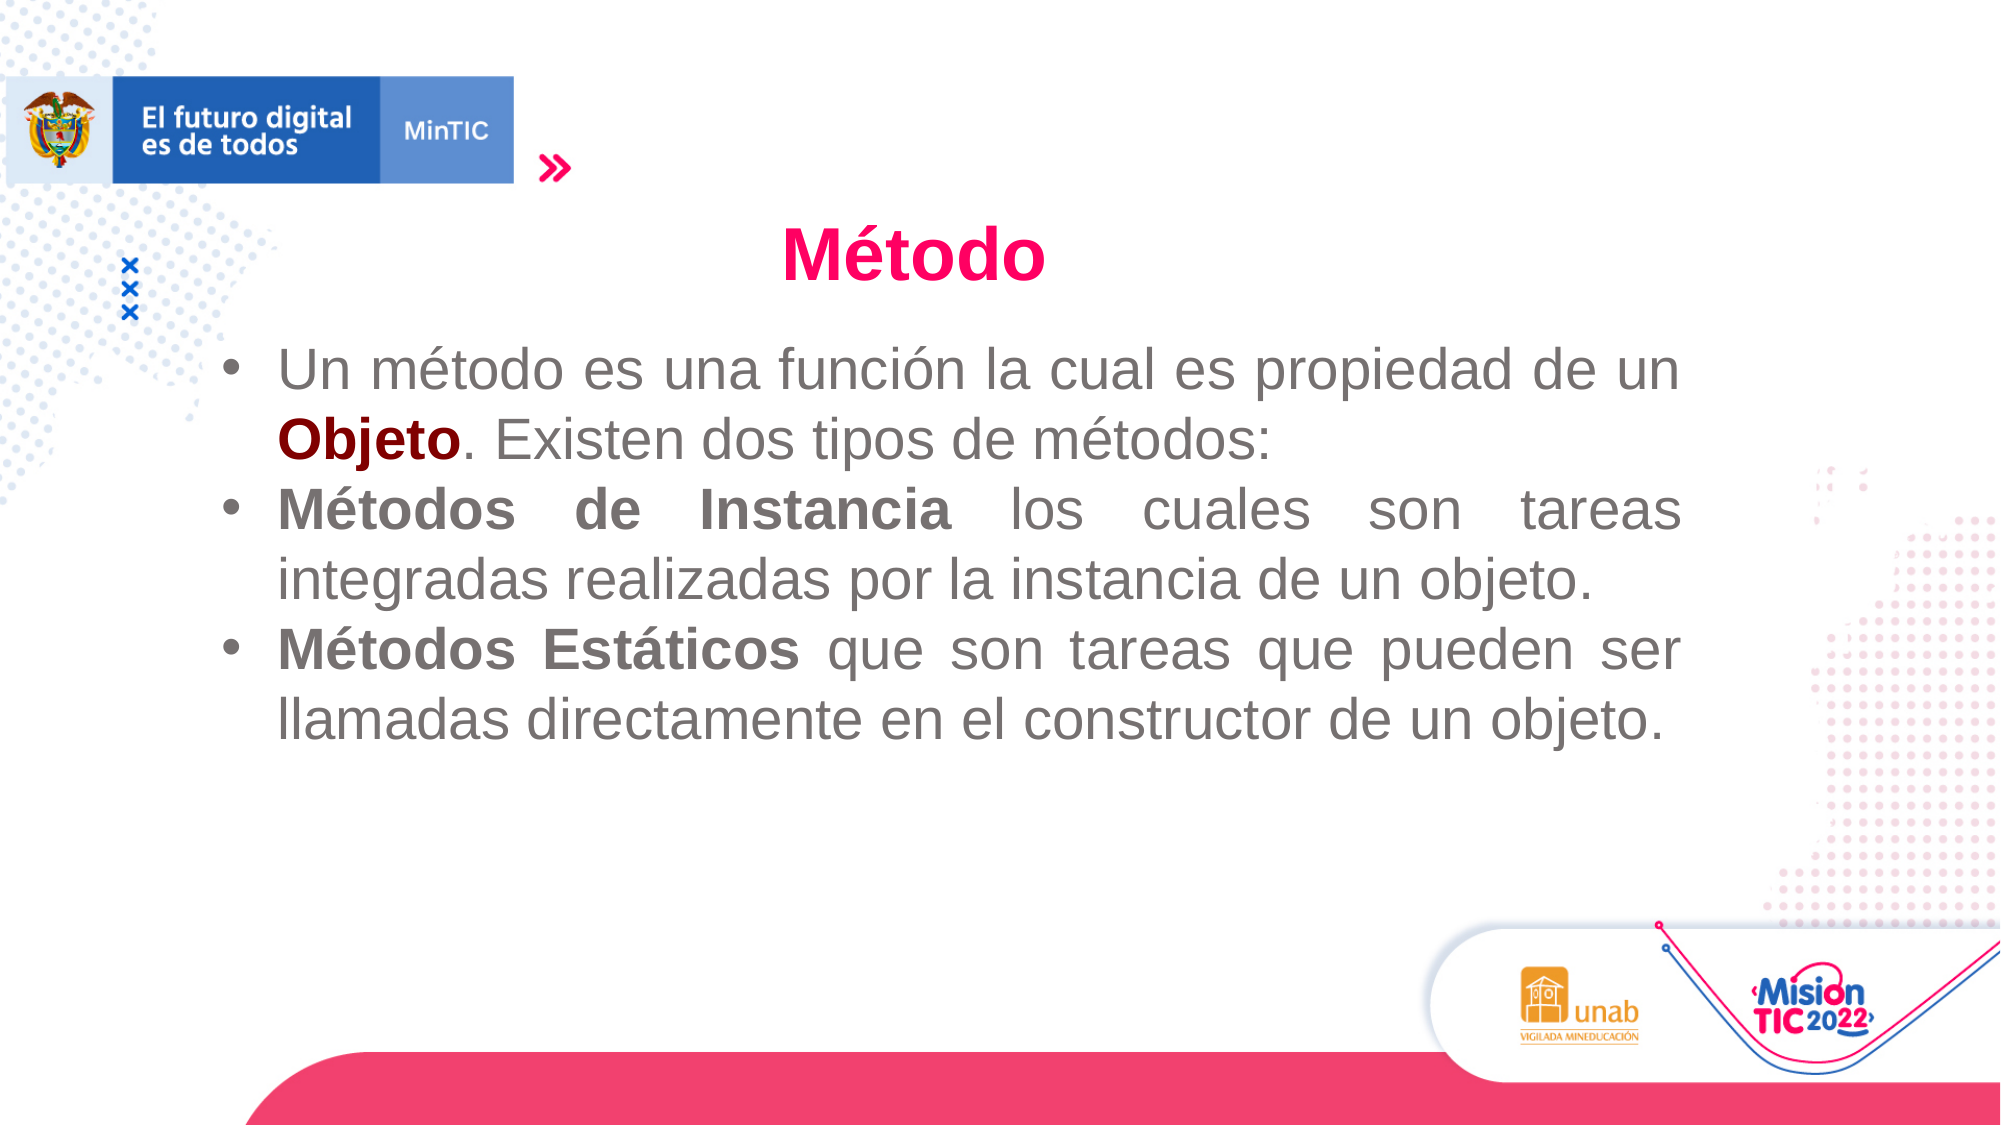

Método
Un método es una función la cual es propiedad de un Objeto. Existen dos tipos de métodos:
Métodos de Instancia los cuales son tareas integradas realizadas por la instancia de un objeto.
Métodos Estáticos que son tareas que pueden ser llamadas directamente en el constructor de un objeto.